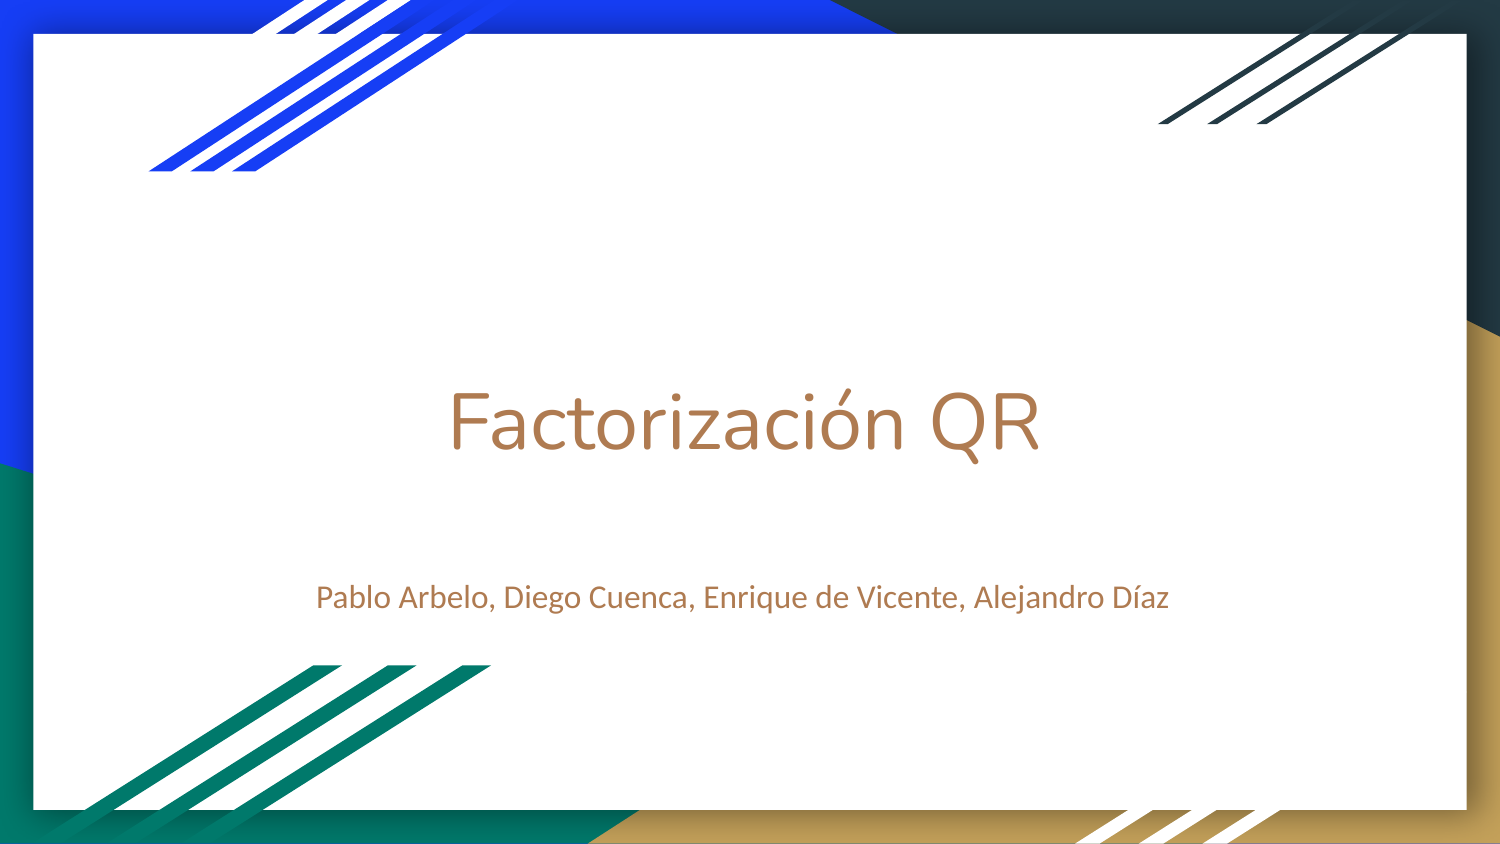

# Factorización QR
Pablo Arbelo, Diego Cuenca, Enrique de Vicente, Alejandro Díaz